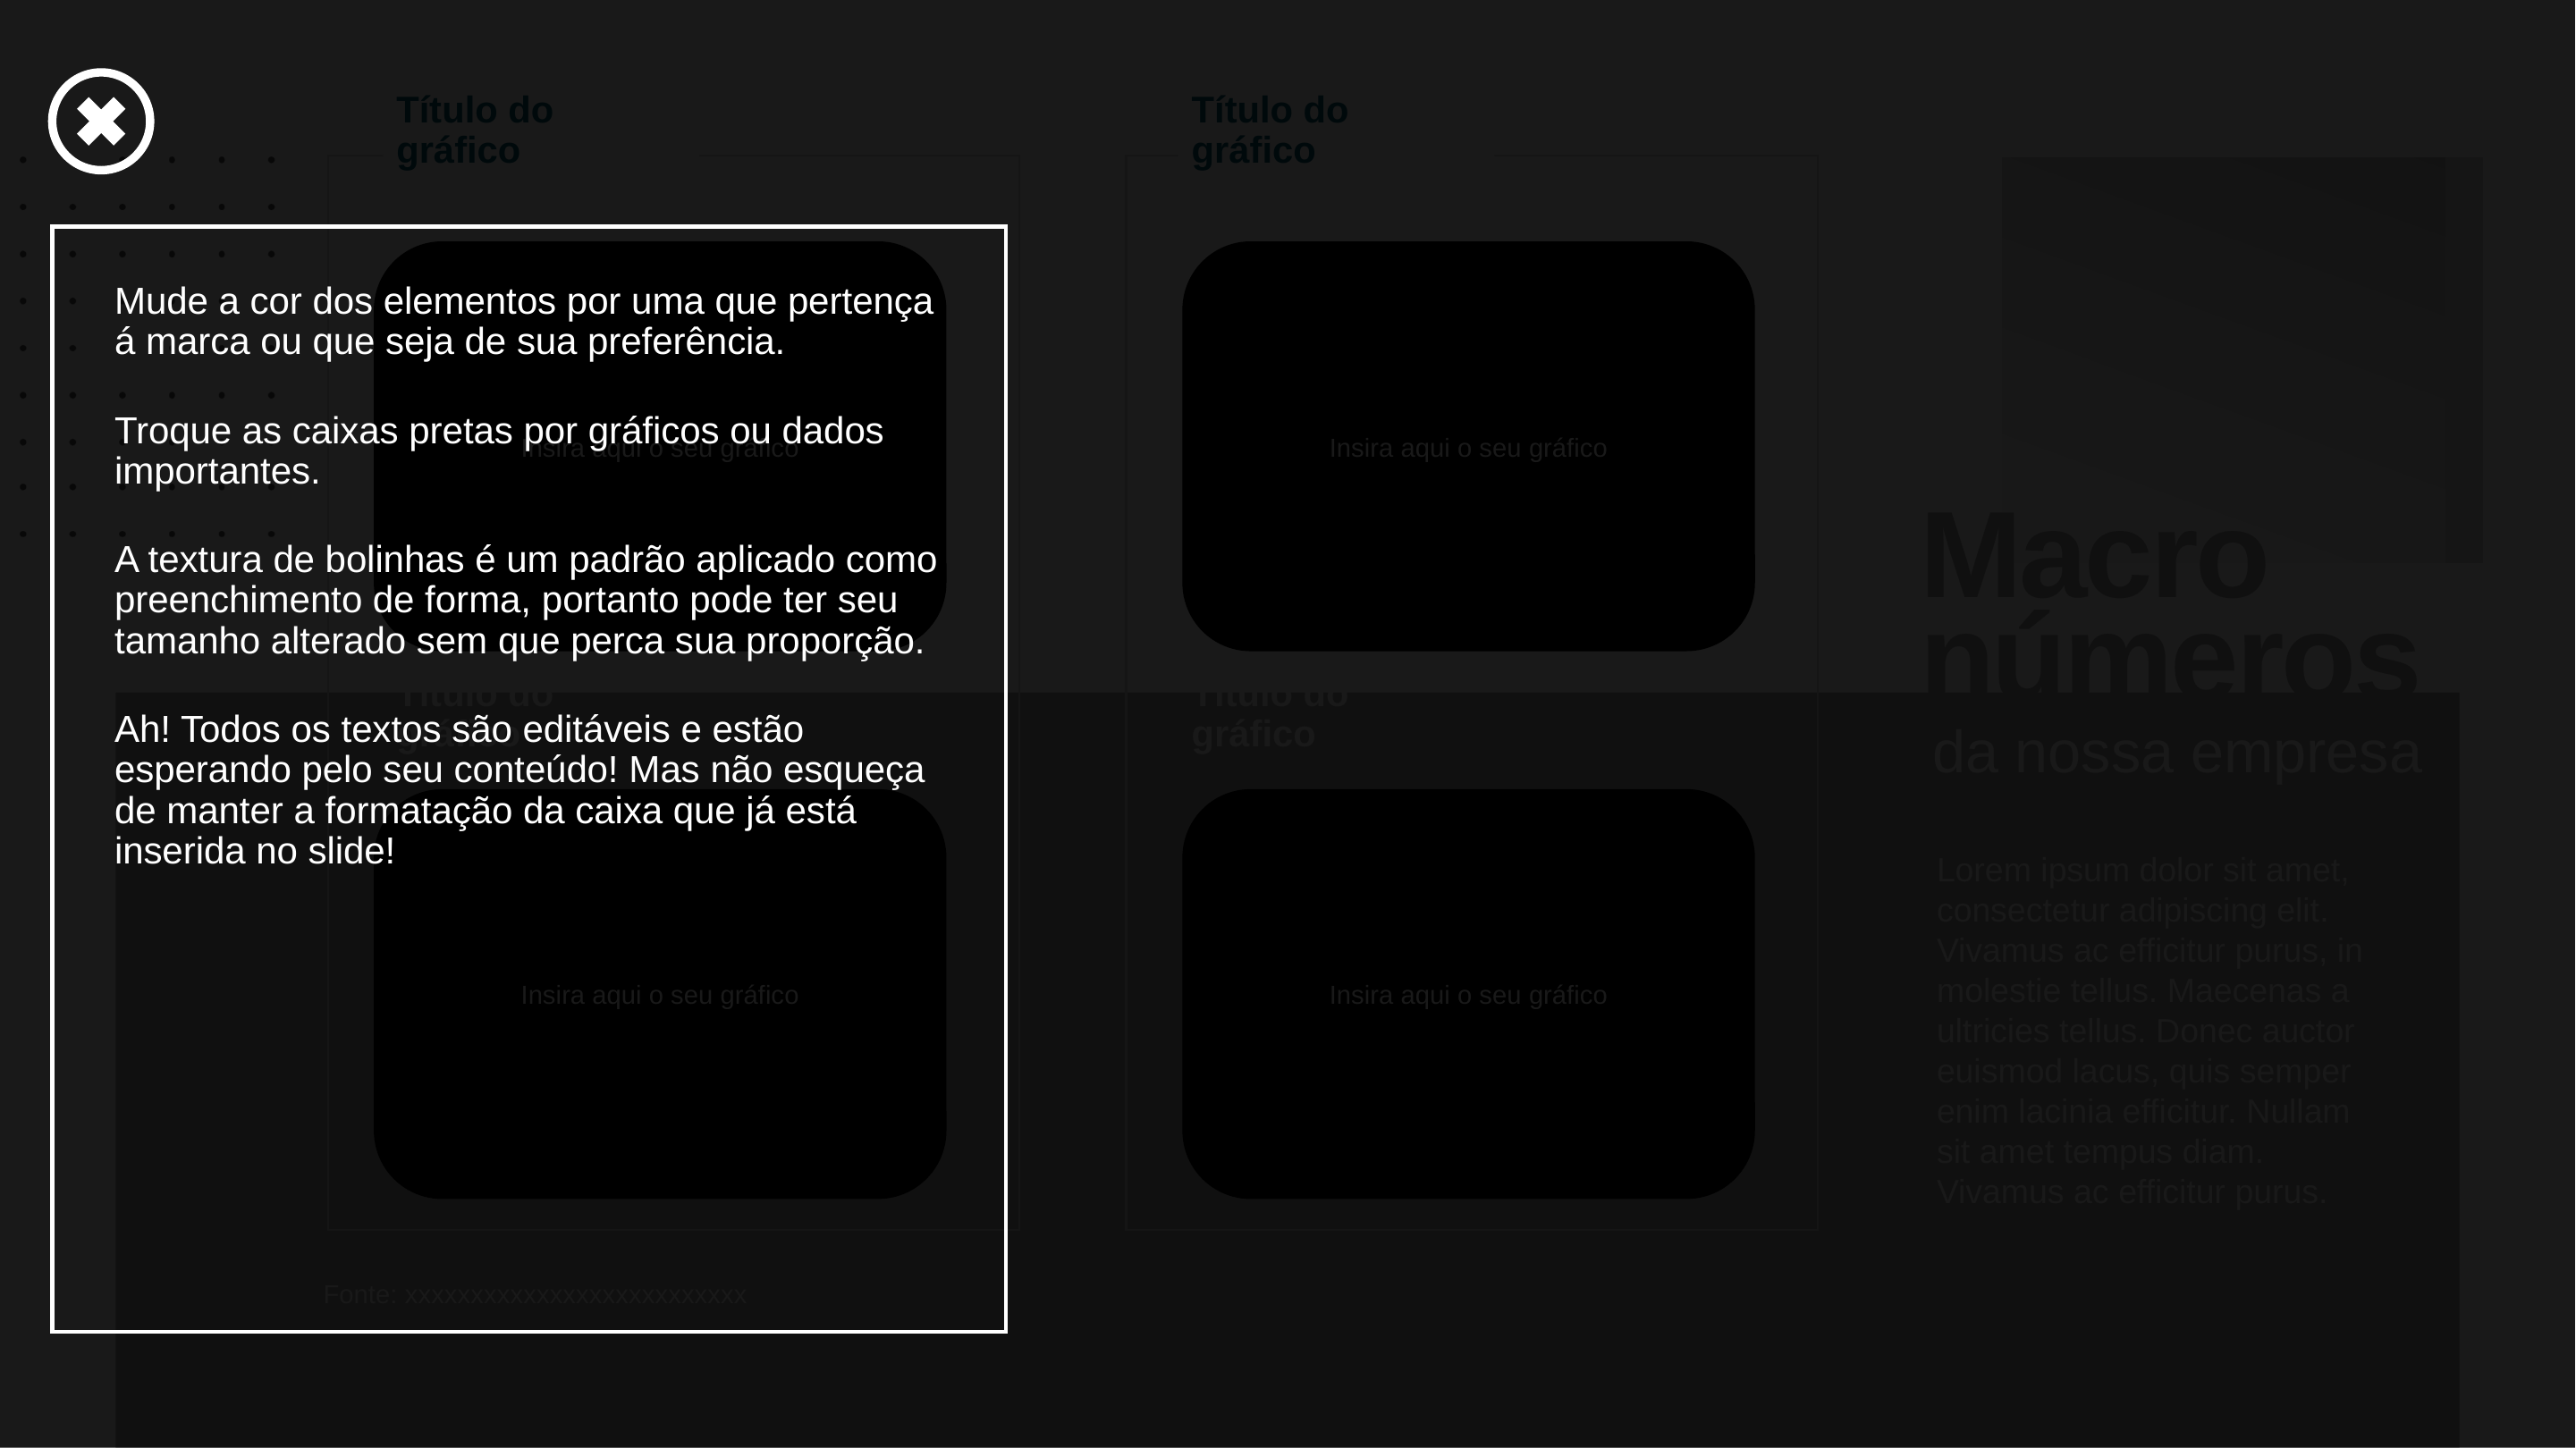

Título do gráfico
Título do gráfico

Insira aqui o seu gráfico
Insira aqui o seu gráfico
Mude a cor dos elementos por uma que pertença á marca ou que seja de sua preferência.
Troque as caixas pretas por gráficos ou dados importantes.
A textura de bolinhas é um padrão aplicado como preenchimento de forma, portanto pode ter seu tamanho alterado sem que perca sua proporção.
Ah! Todos os textos são editáveis e estão esperando pelo seu conteúdo! Mas não esqueça de manter a formatação da caixa que já está inserida no slide!
Macro números

Título do gráfico
Título do gráfico
da nossa empresa
Insira aqui o seu gráfico
Insira aqui o seu gráfico
Lorem ipsum dolor sit amet, consectetur adipiscing elit. Vivamus ac efficitur purus, in molestie tellus. Maecenas a ultricies tellus. Donec auctor euismod lacus, quis semper enim lacinia efficitur. Nullam sit amet tempus diam. Vivamus ac efficitur purus.
Fonte: xxxxxxxxxxxxxxxxxxxxxxxxxx